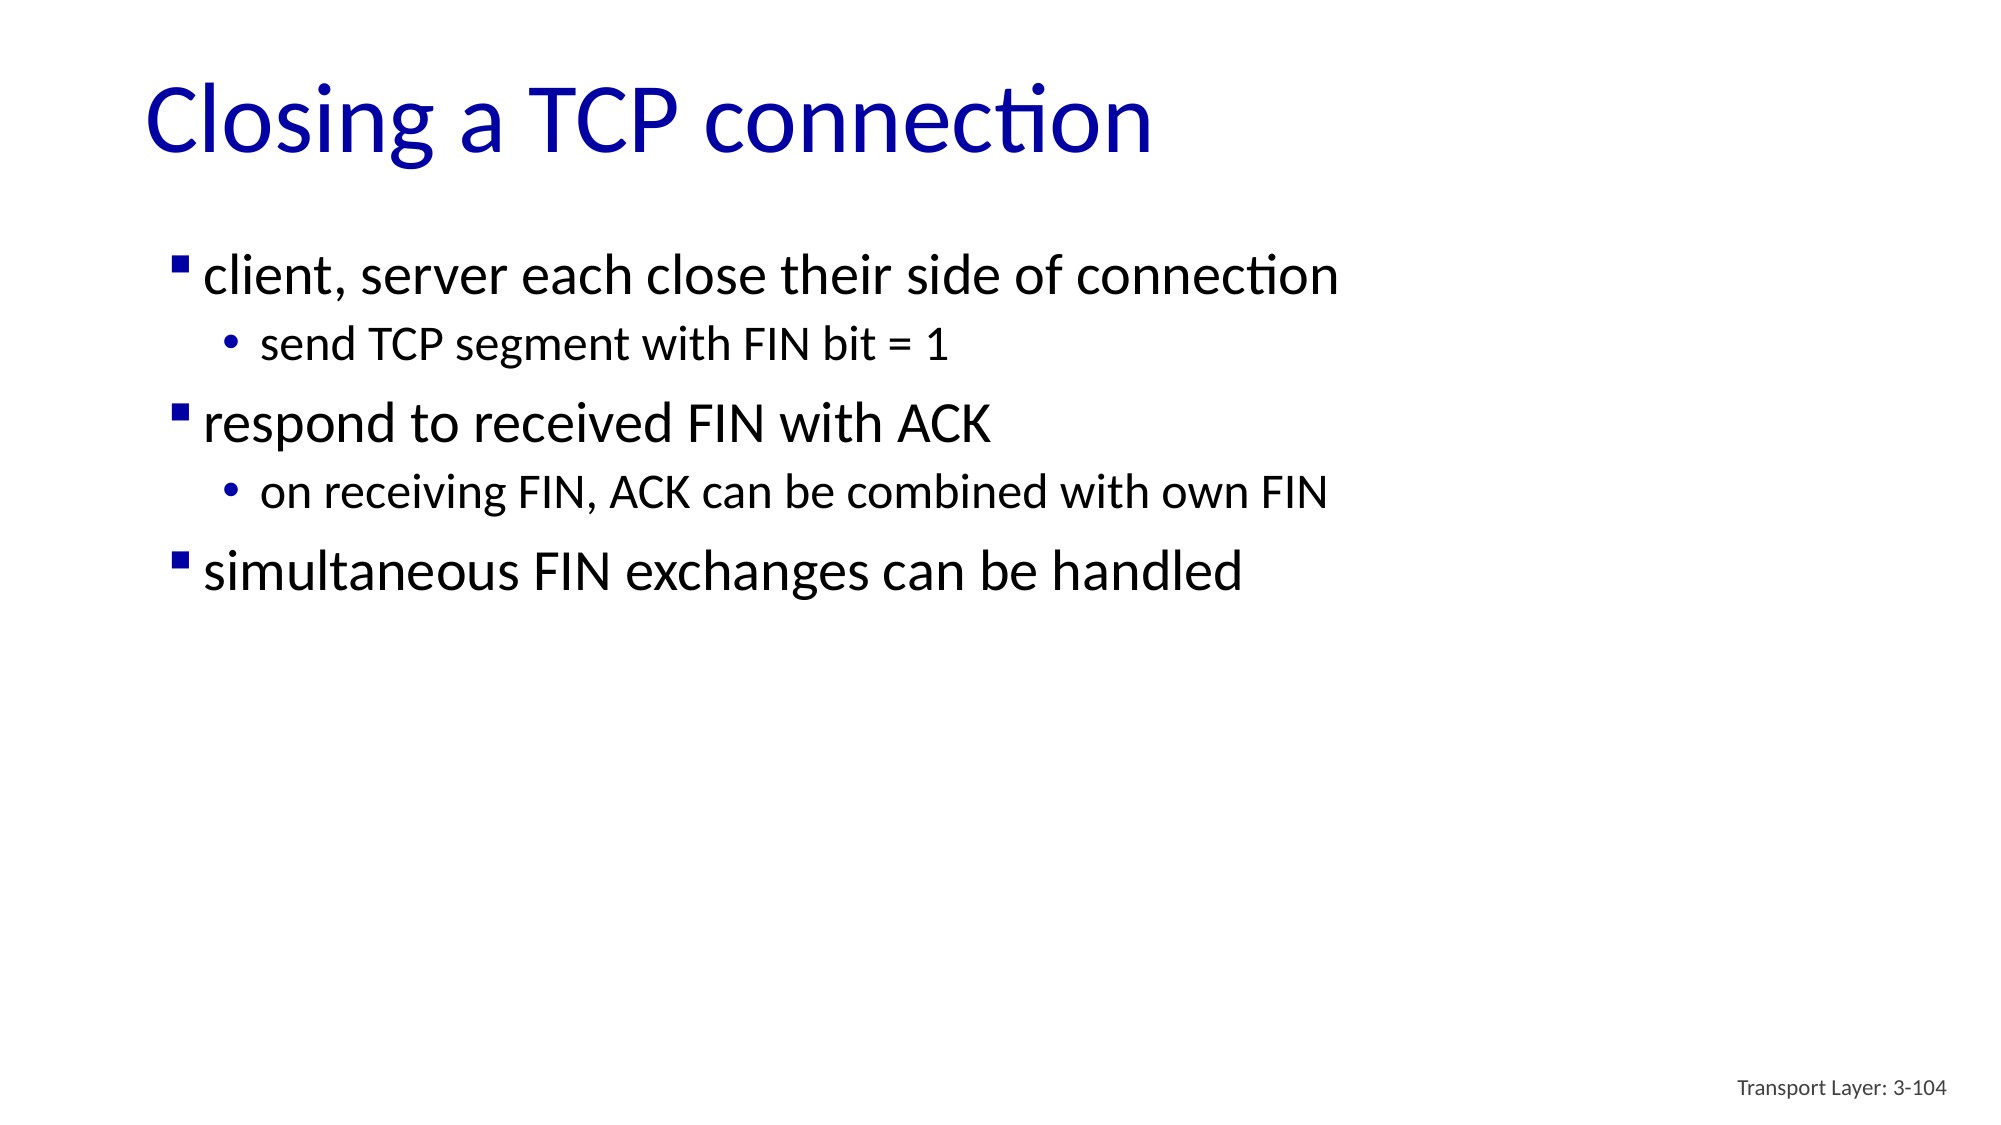

Closing a TCP connection
client, server each close their side of connection
send TCP segment with FIN bit = 1
respond to received FIN with ACK
on receiving FIN, ACK can be combined with own FIN
simultaneous FIN exchanges can be handled
Transport Layer: 3-104